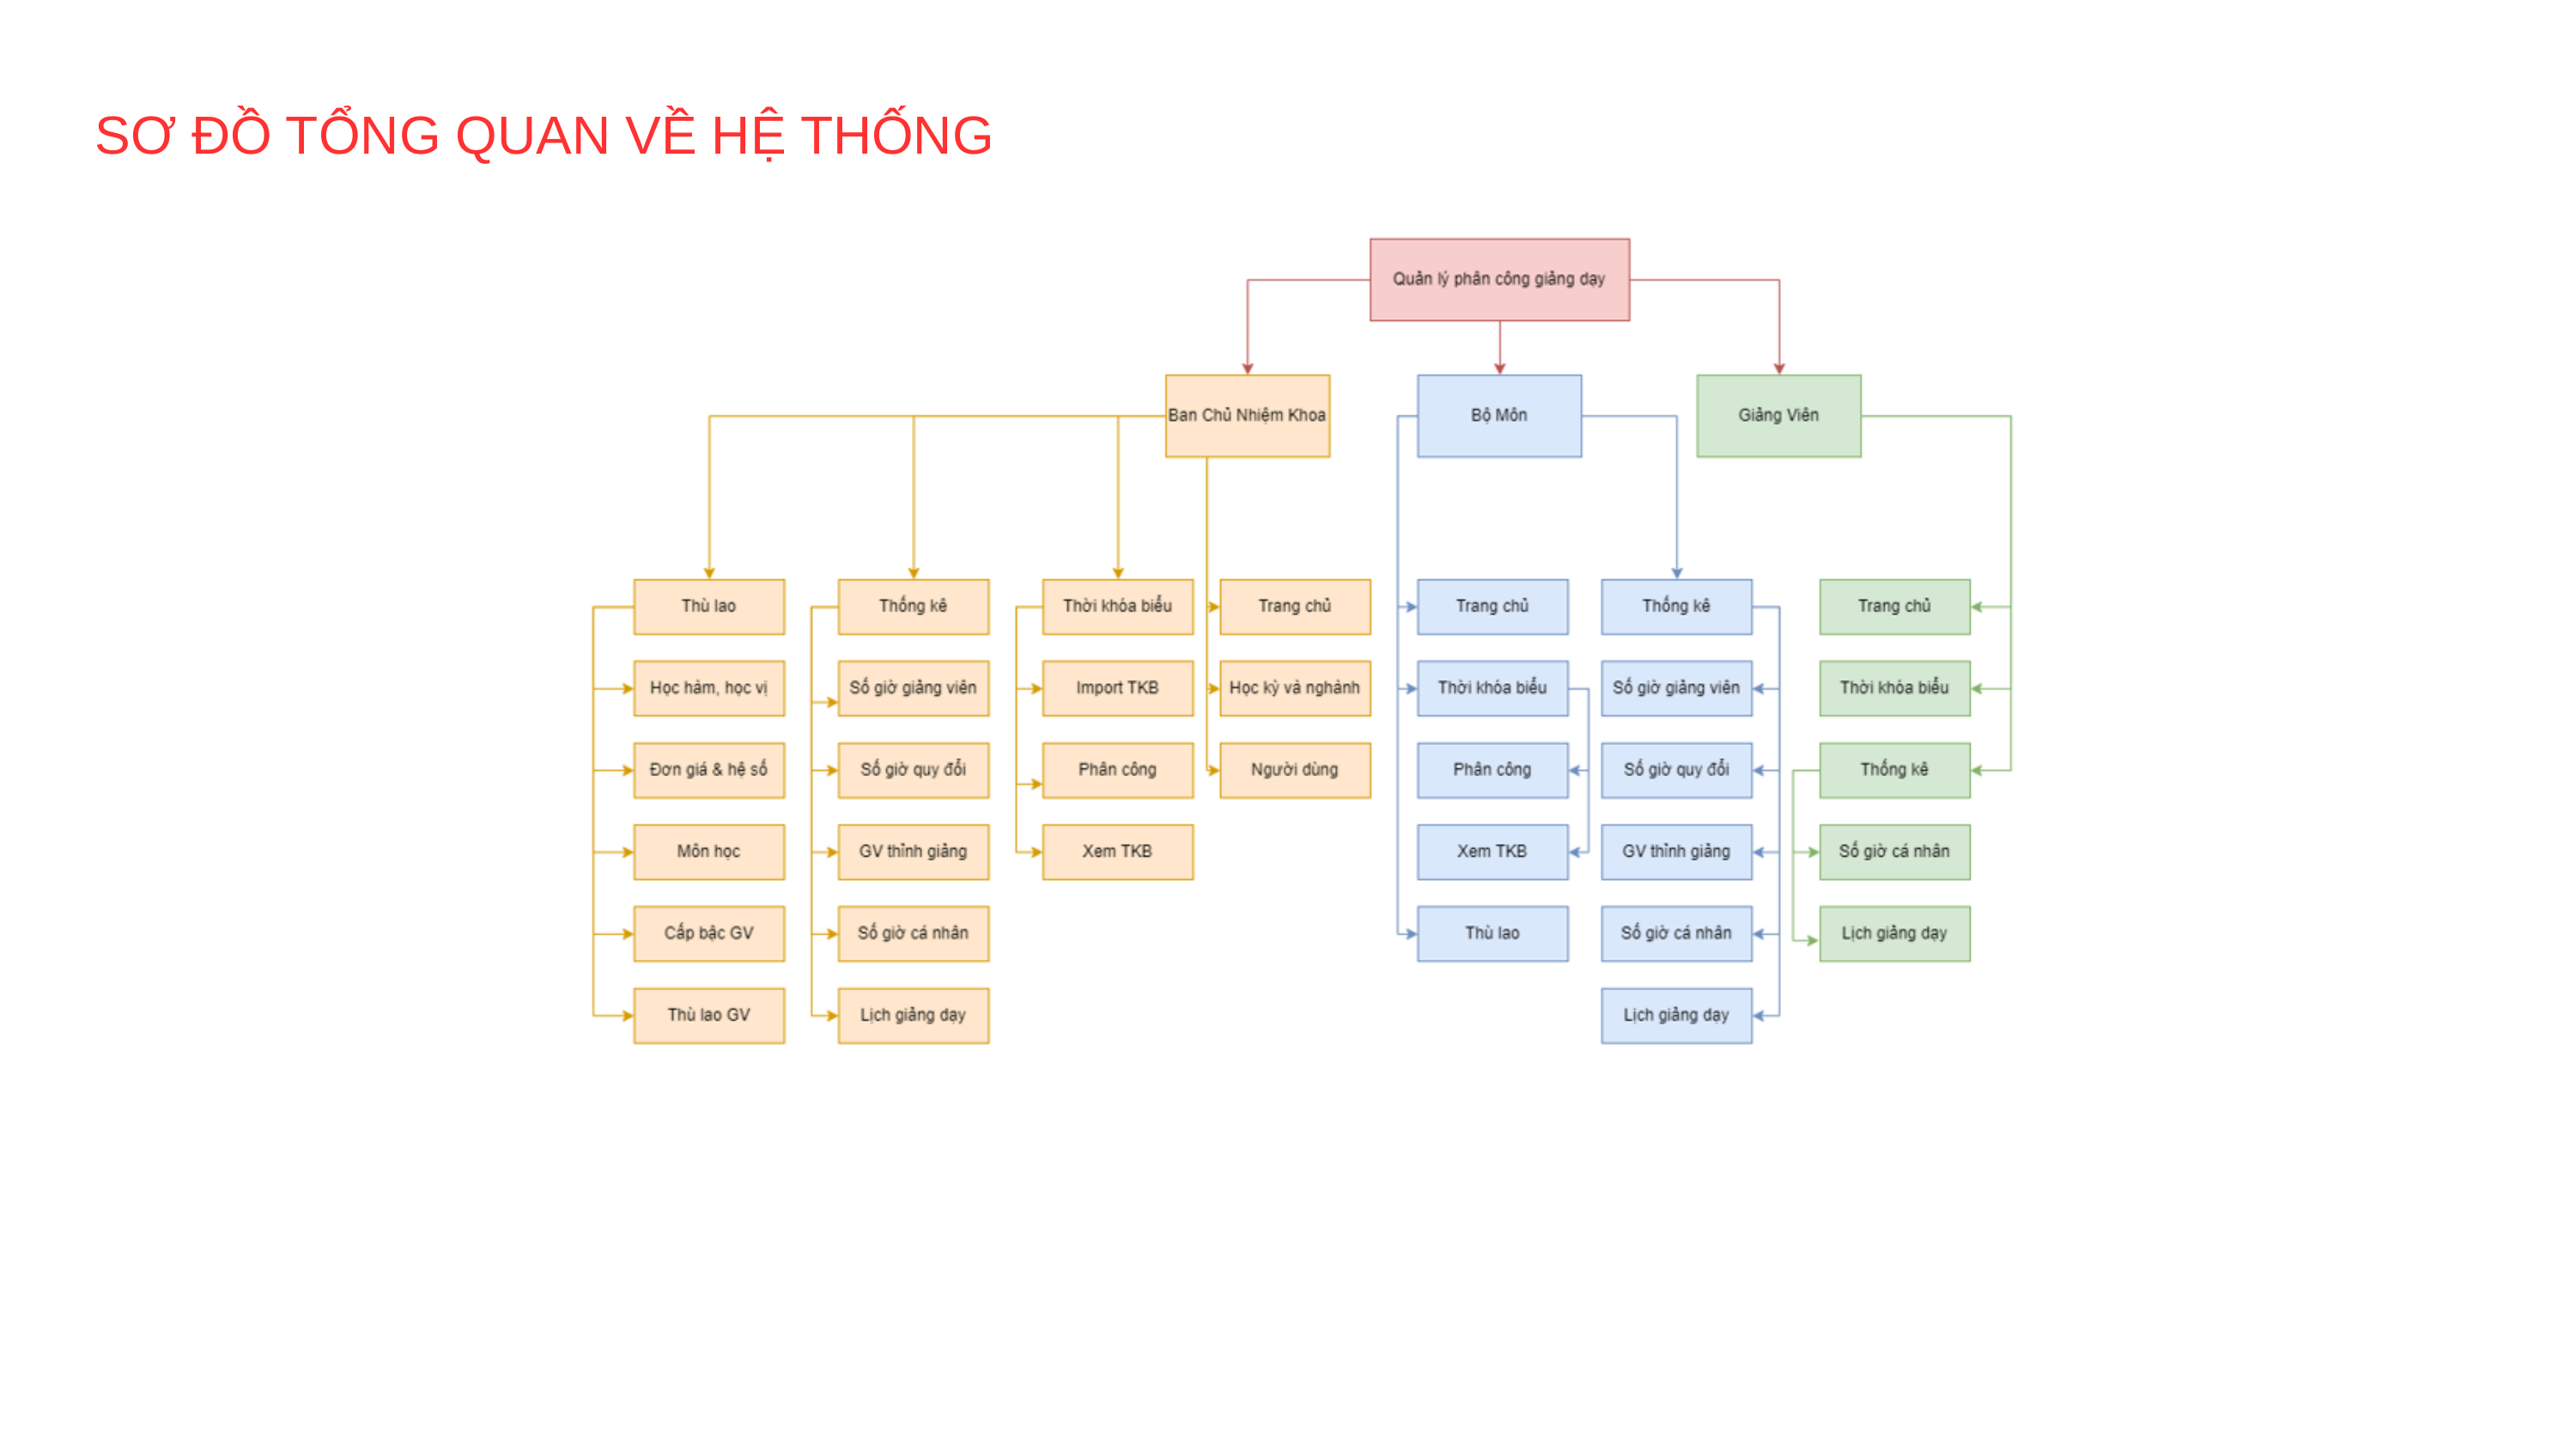

SƠ ĐỒ TỔNG QUAN VỀ HỆ THỐNG